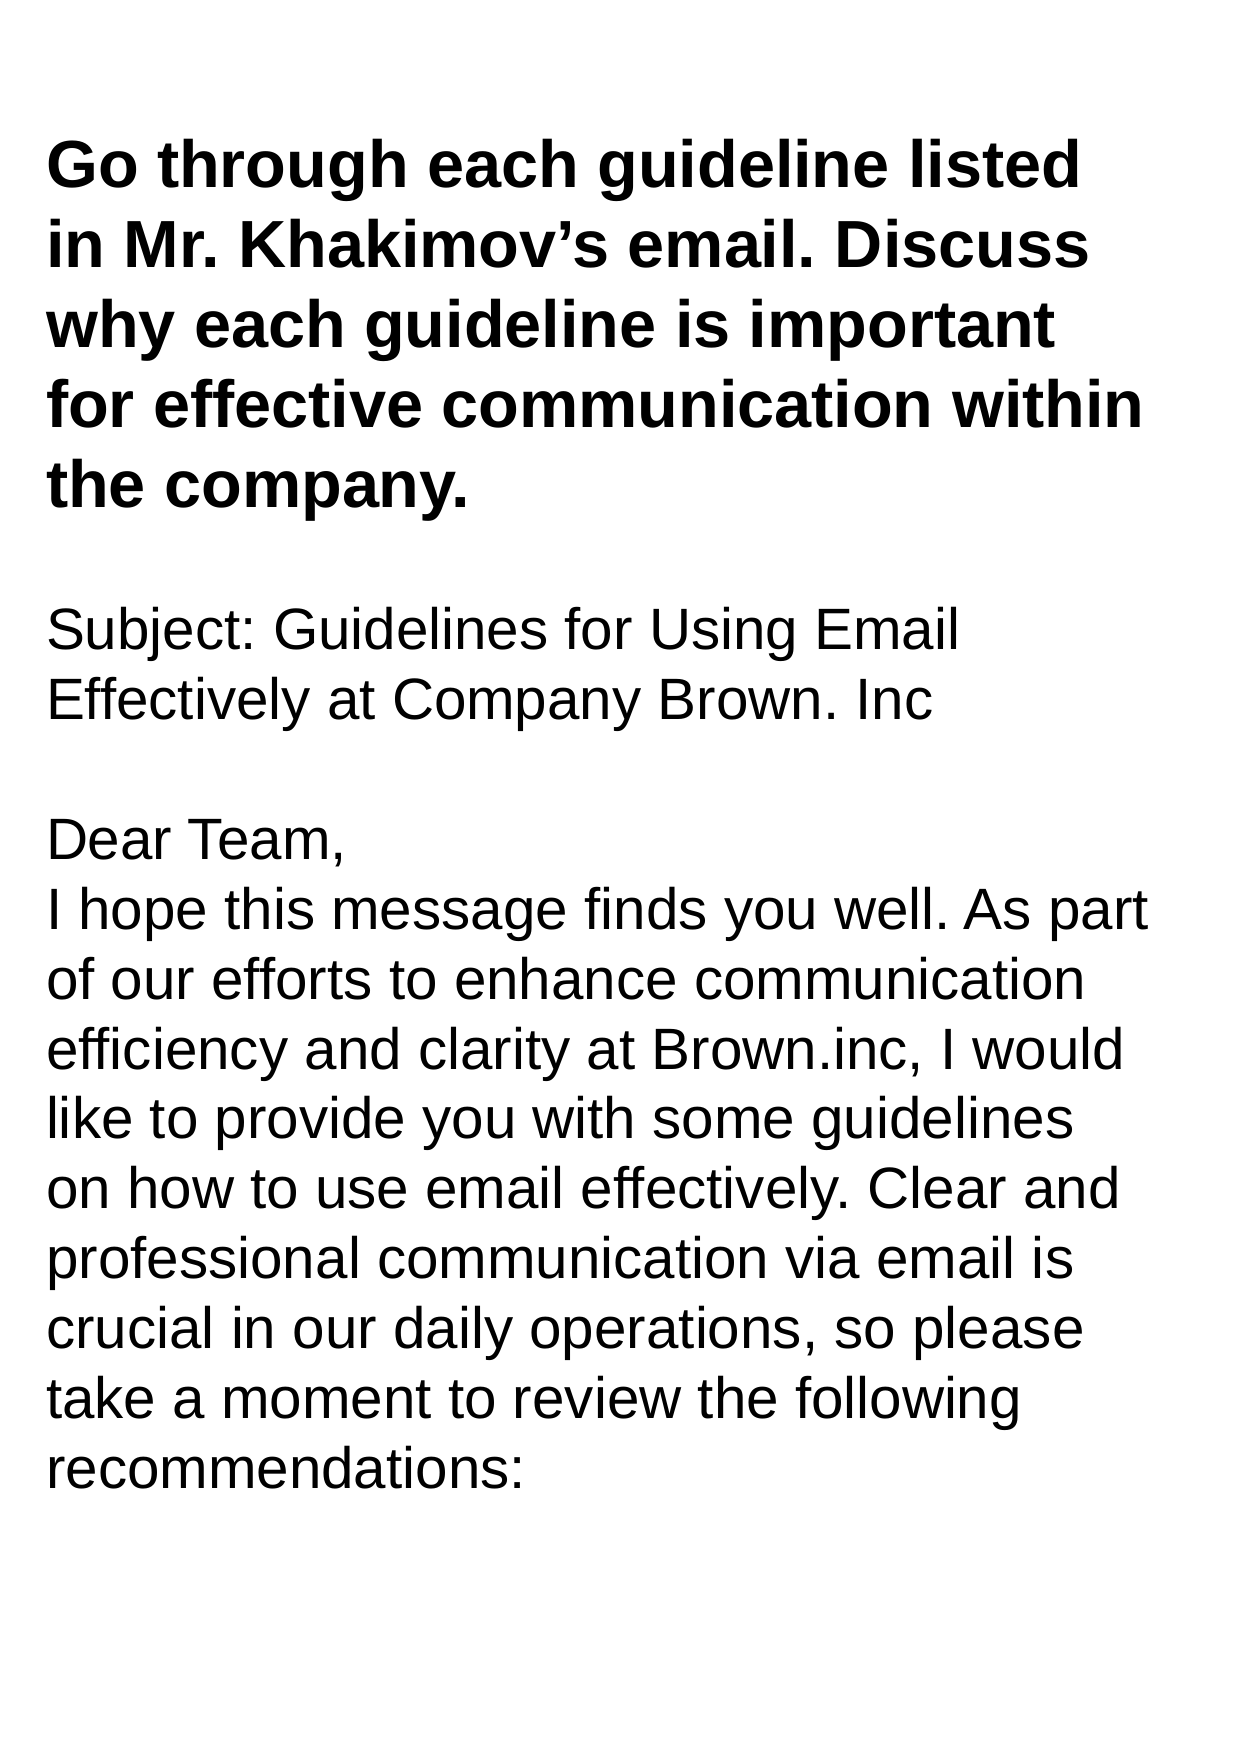

Go through each guideline listed in Mr. Khakimov’s email. Discuss why each guideline is important for effective communication within the company.
Subject: Guidelines for Using Email Effectively at Company Brown. Inc
Dear Team,
I hope this message finds you well. As part of our efforts to enhance communication efficiency and clarity at Brown.inc, I would like to provide you with some guidelines on how to use email effectively. Clear and professional communication via email is crucial in our daily operations, so please take a moment to review the following recommendations: